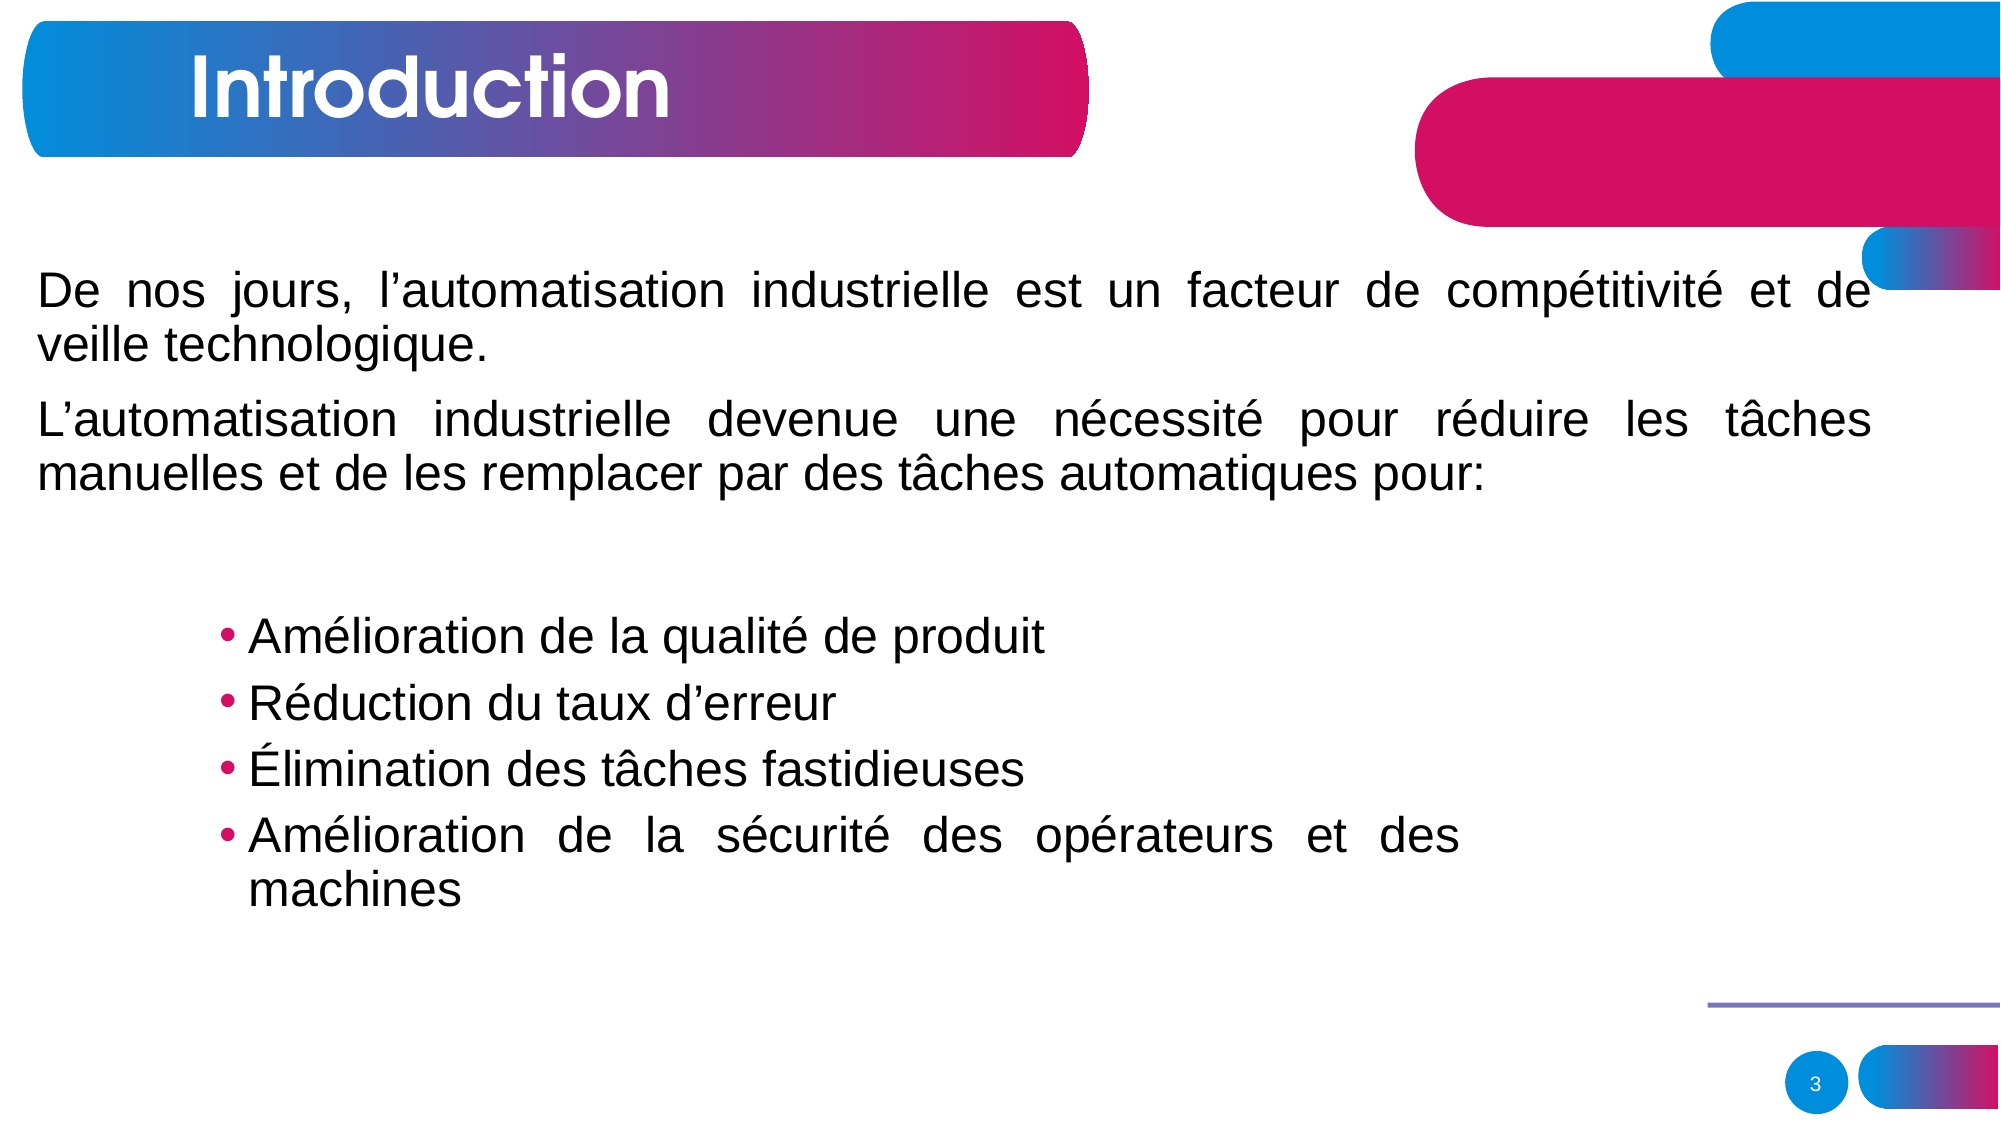

# Introduction
De nos jours, l’automatisation industrielle est un facteur de compétitivité et de veille technologique.
L’automatisation industrielle devenue une nécessité pour réduire les tâches manuelles et de les remplacer par des tâches automatiques pour:
Amélioration de la qualité de produit
Réduction du taux d’erreur
Élimination des tâches fastidieuses
Amélioration de la sécurité des opérateurs et des machines

3